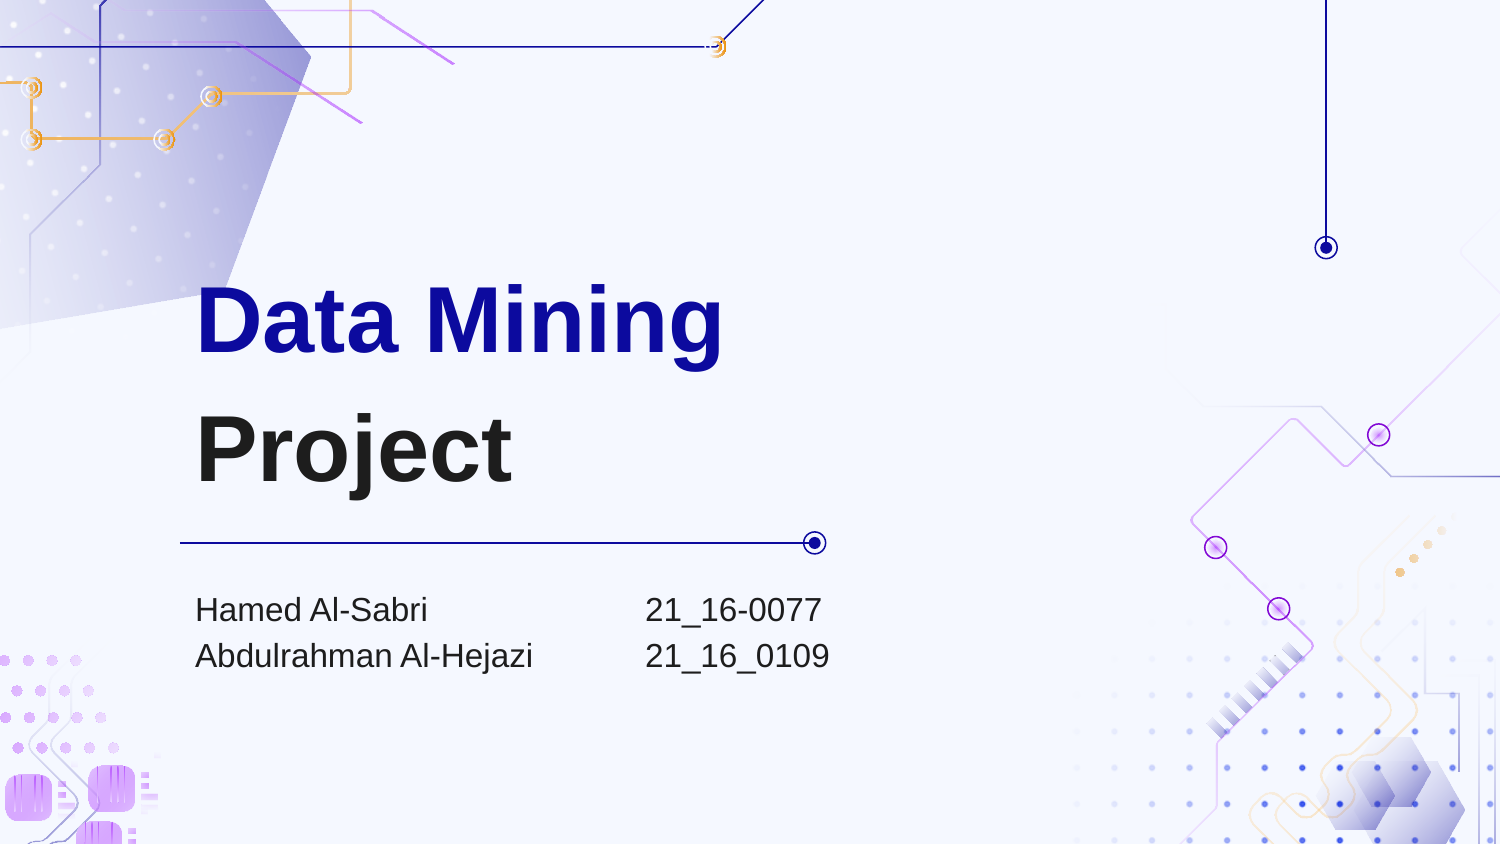

# Data Mining Project

Hamed Al-Sabri		21_16-0077
Abdulrahman Al-Hejazi	21_16_0109